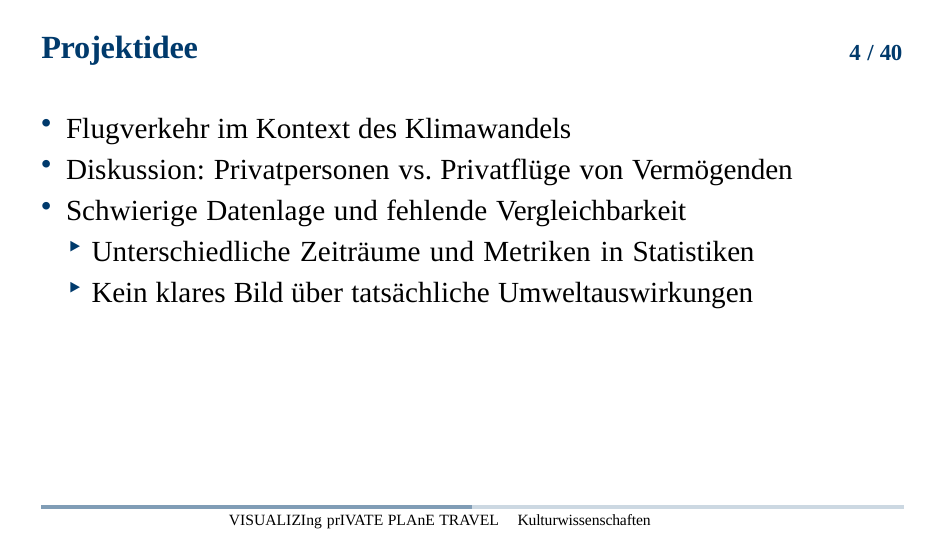

# Projektidee
4 / 40
Flugverkehr im Kontext des Klimawandels
Diskussion: Privatpersonen vs. Privatflüge von Vermögenden
Schwierige Datenlage und fehlende Vergleichbarkeit
Unterschiedliche Zeiträume und Metriken in Statistiken
Kein klares Bild über tatsächliche Umweltauswirkungen

Visualizing private plane travel  Kulturwissenschaften